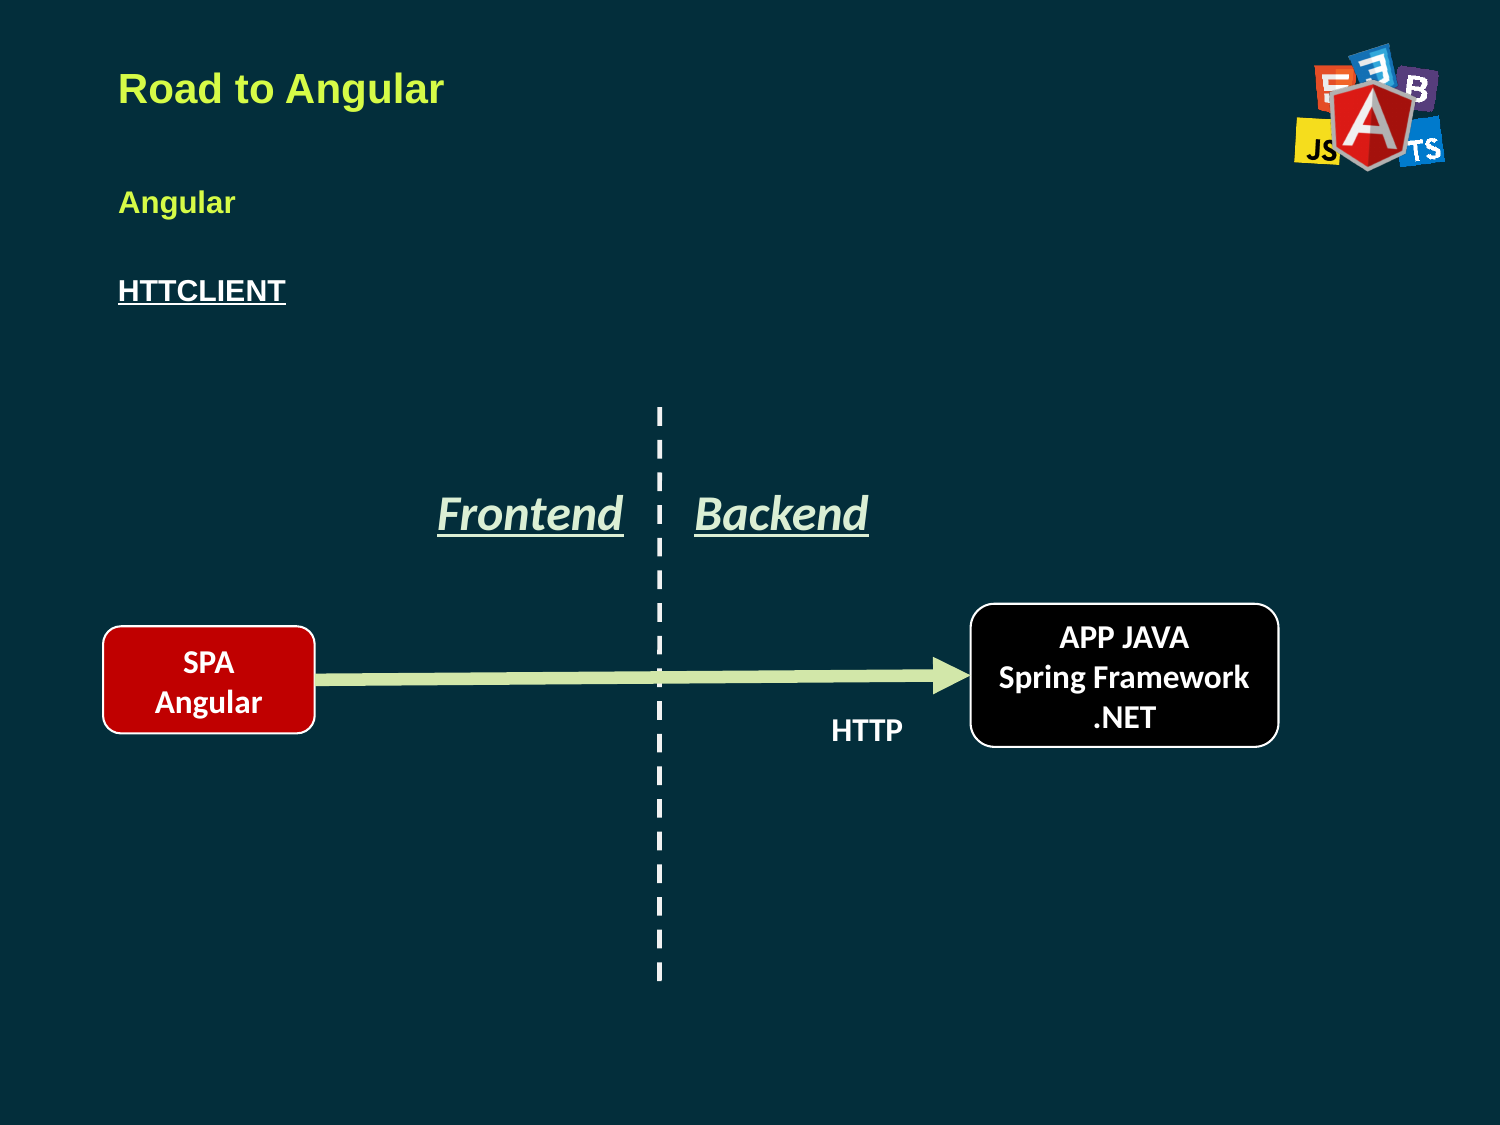

# Road to Angular
Angular
HTTCLIENT

Frontend
Backend
APP JAVA
Spring Framework
.NET
SPA
Angular
HTTP